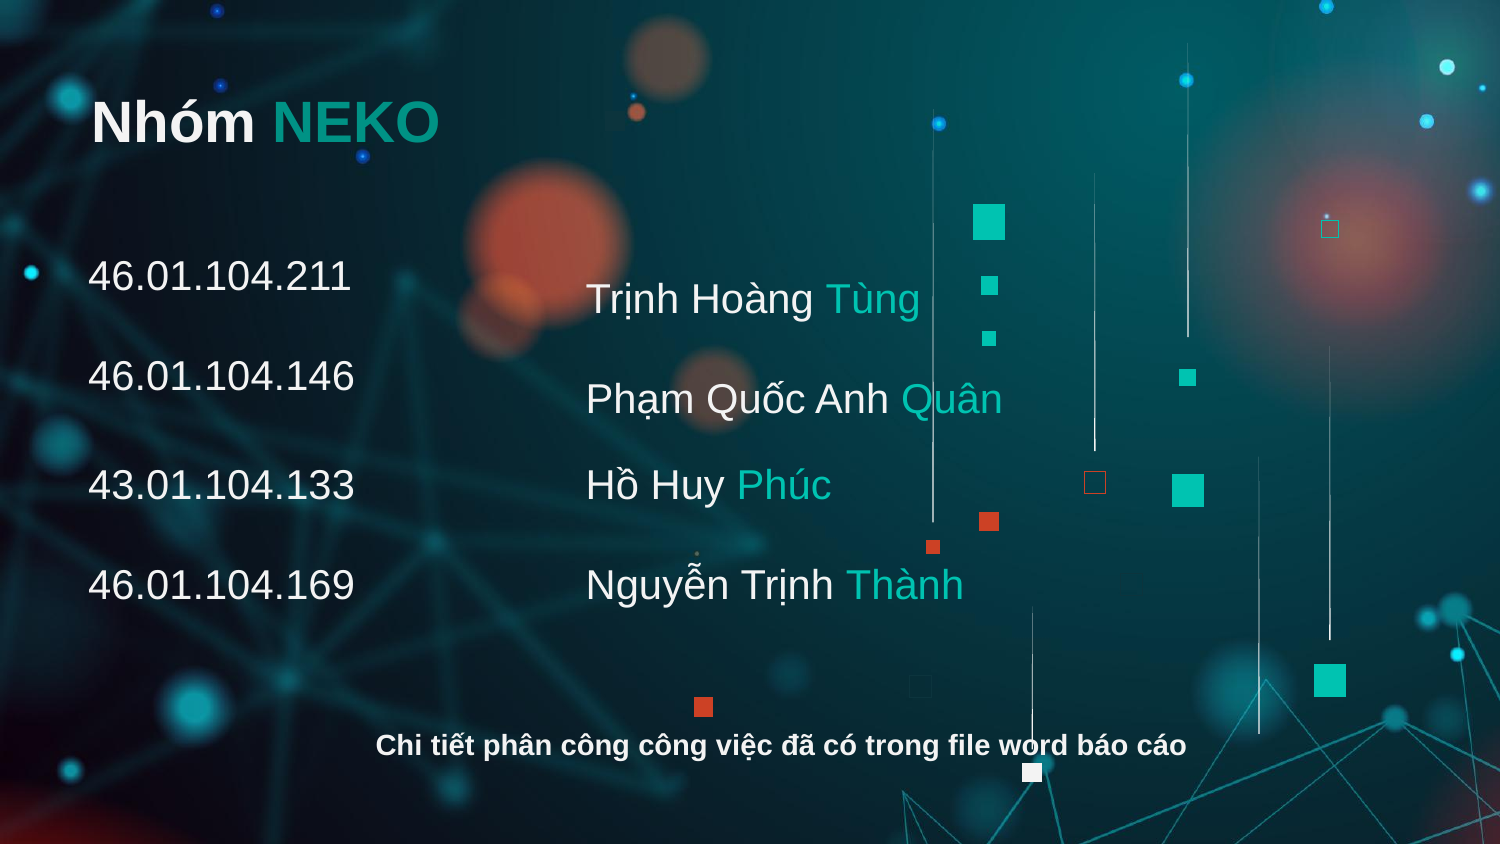

Nhóm NEKO

| 46.01.104.211 | Trịnh Hoàng Tùng |
| --- | --- |
| 46.01.104.146 | Phạm Quốc Anh Quân |
| 43.01.104.133 | Hồ Huy Phúc |
| 46.01.104.169 | Nguyễn Trịnh Thành |

Chi tiết phân công công việc đã có trong file word báo cáo